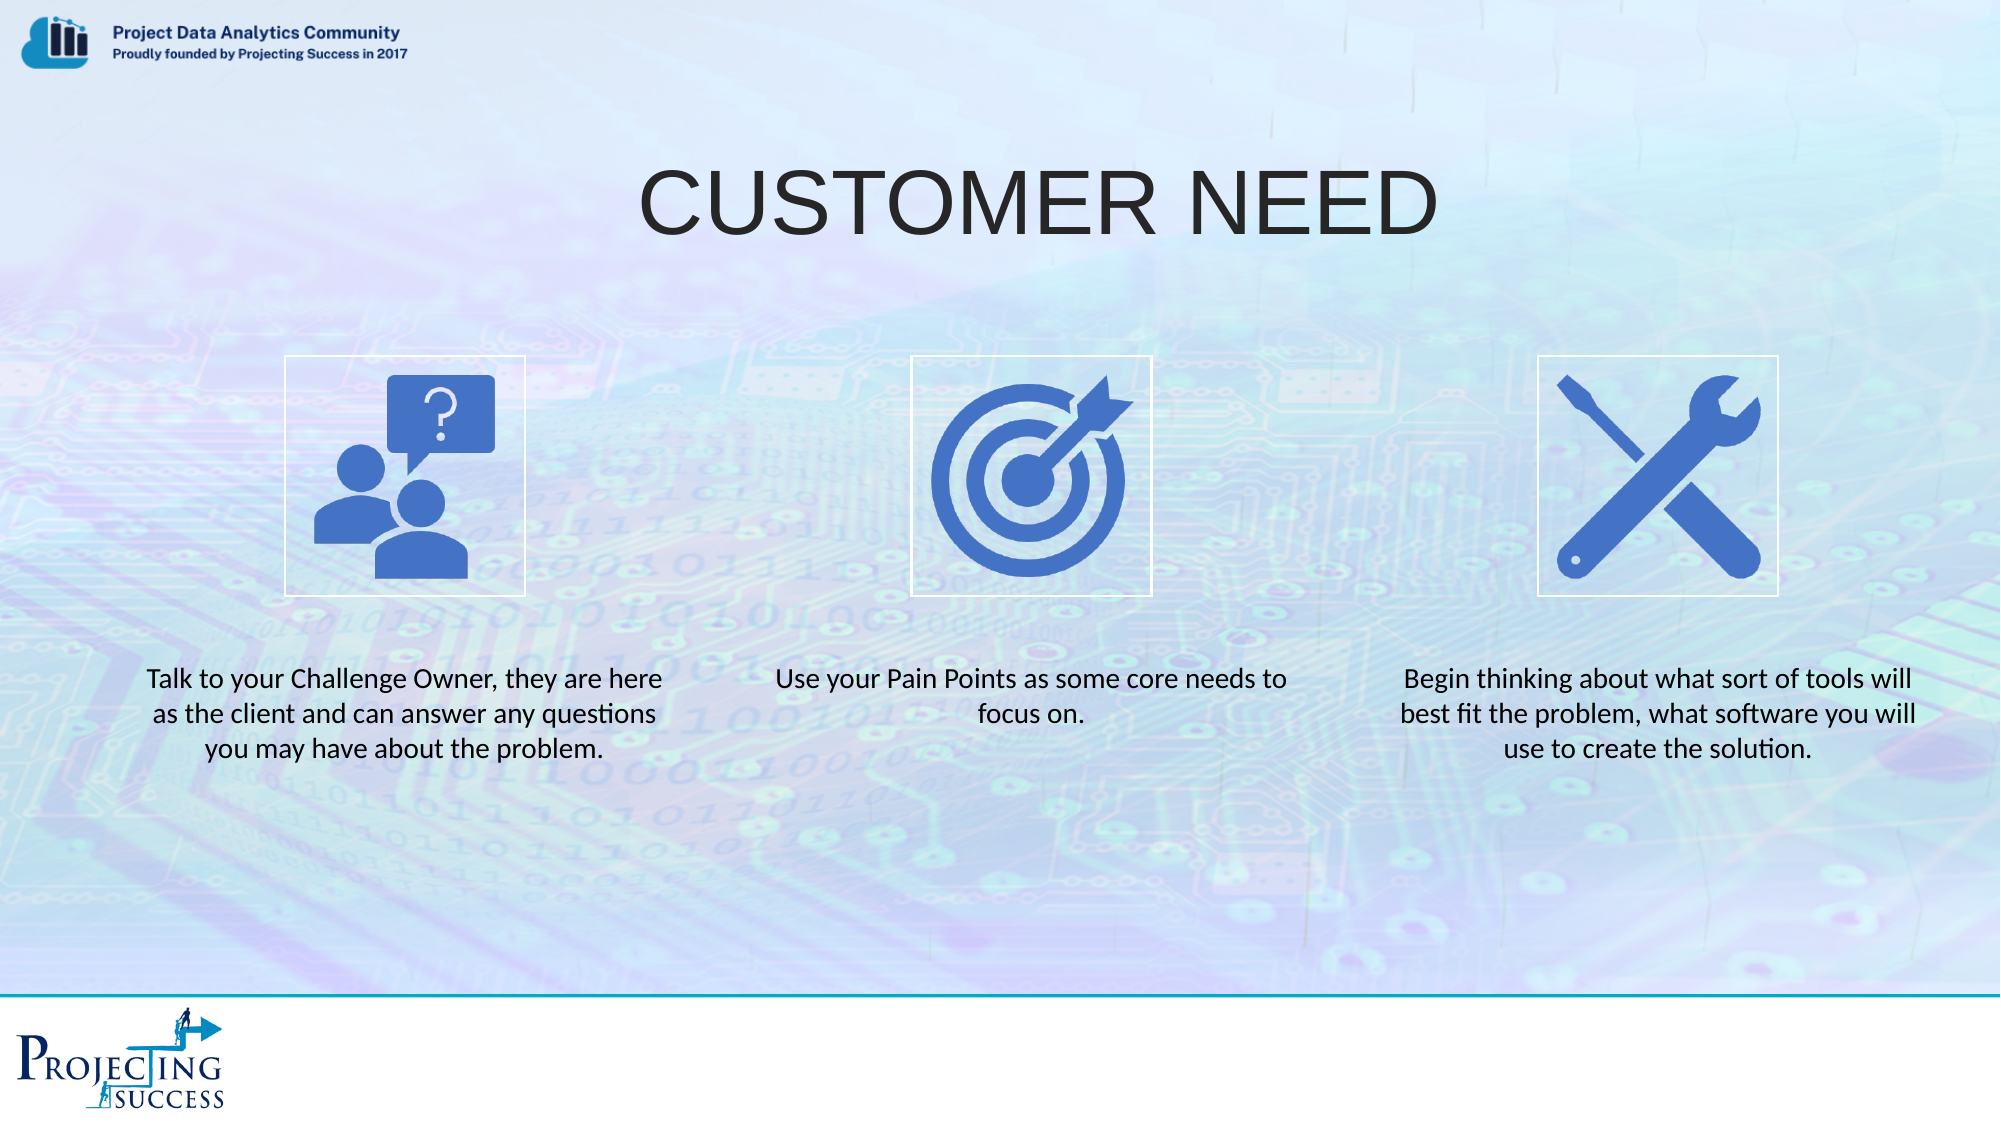

Talk to your Challenge Owner, they are here as the client and can answer any questions you may have about the problem.
Use your Pain Points as some core needs to focus on.
Begin thinking about what sort of tools will best fit the problem, what software you will use to create the solution.
CUSTOMER NEED